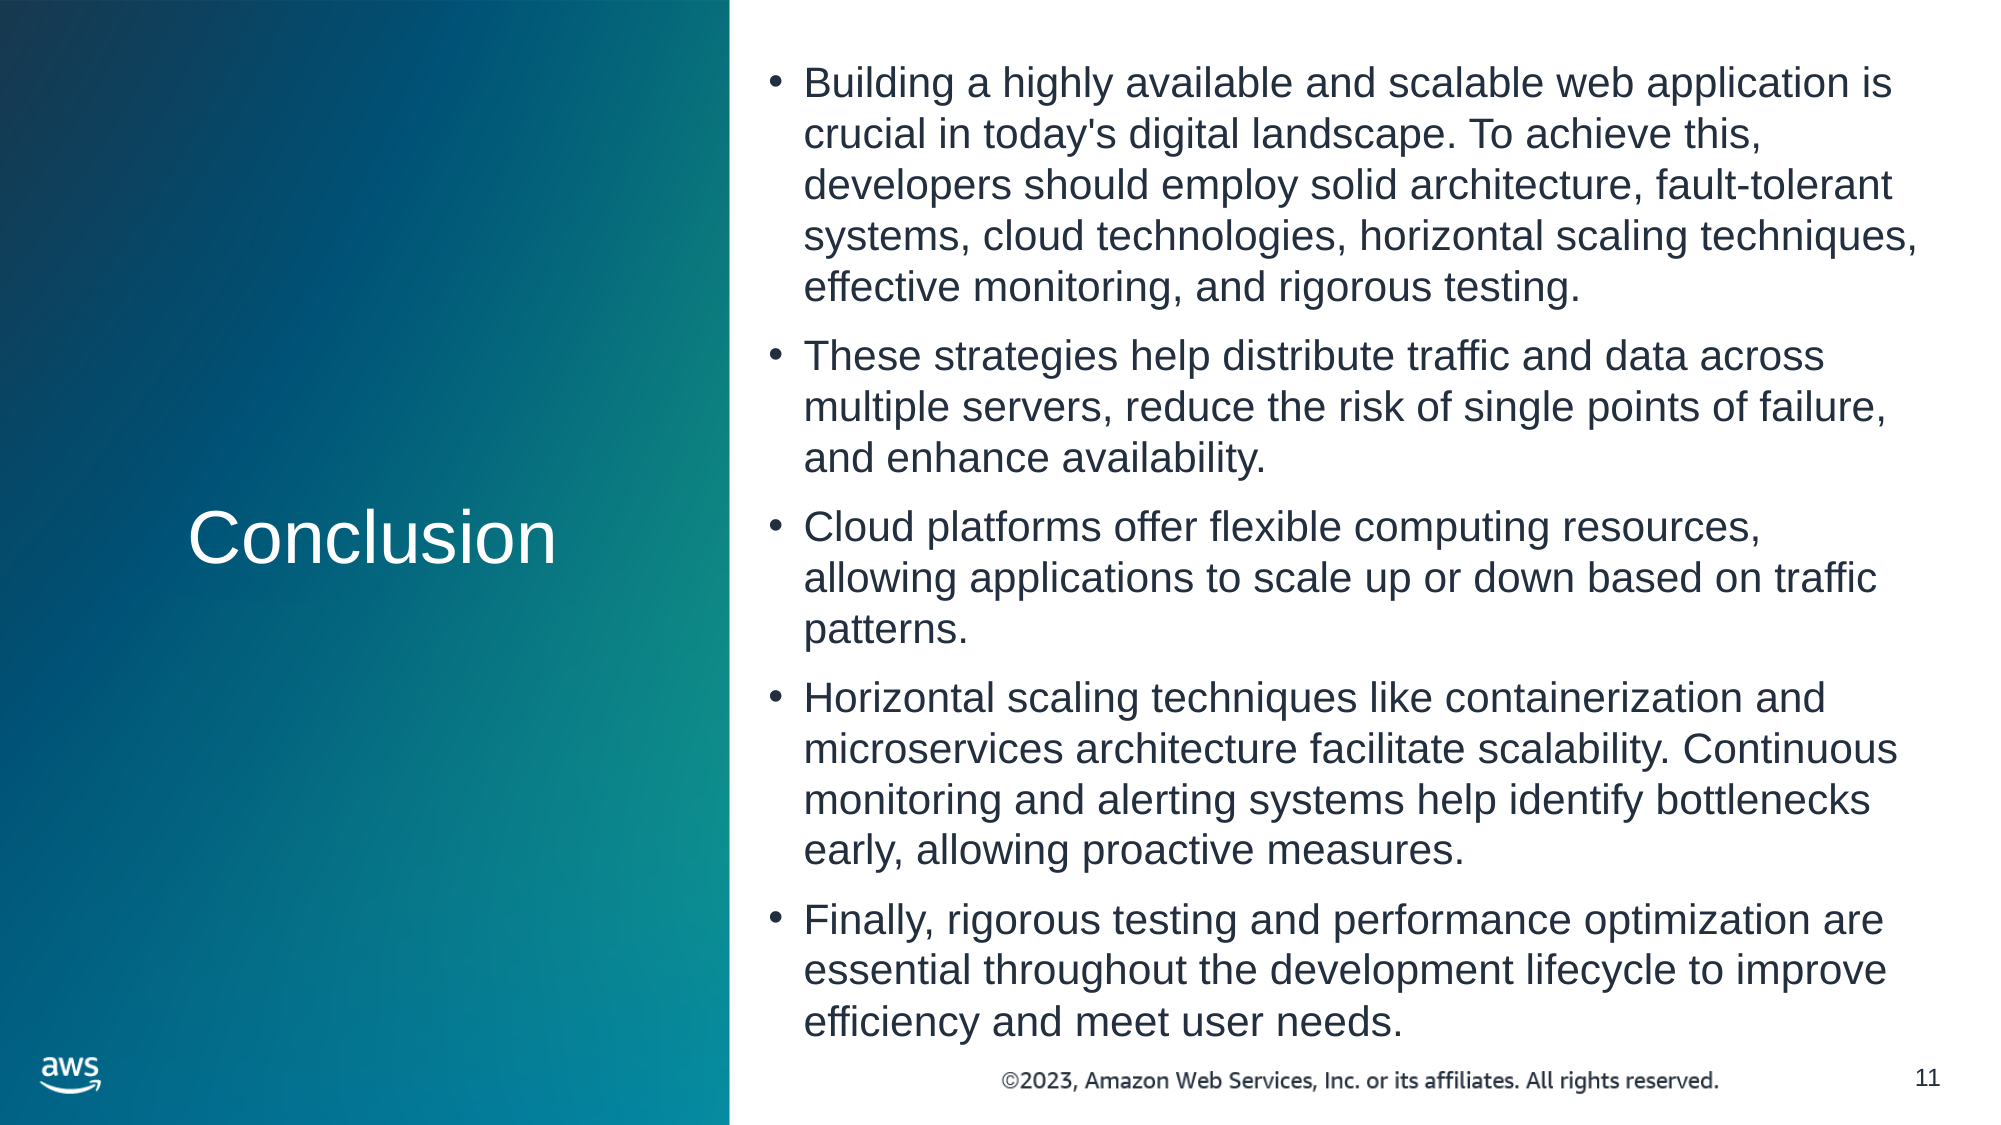

Building a highly available and scalable web application is crucial in today's digital landscape. To achieve this, developers should employ solid architecture, fault-tolerant systems, cloud technologies, horizontal scaling techniques, effective monitoring, and rigorous testing.
These strategies help distribute traffic and data across multiple servers, reduce the risk of single points of failure, and enhance availability.
Cloud platforms offer flexible computing resources, allowing applications to scale up or down based on traffic patterns.
Horizontal scaling techniques like containerization and microservices architecture facilitate scalability. Continuous monitoring and alerting systems help identify bottlenecks early, allowing proactive measures.
Finally, rigorous testing and performance optimization are essential throughout the development lifecycle to improve efficiency and meet user needs.
Conclusion
11